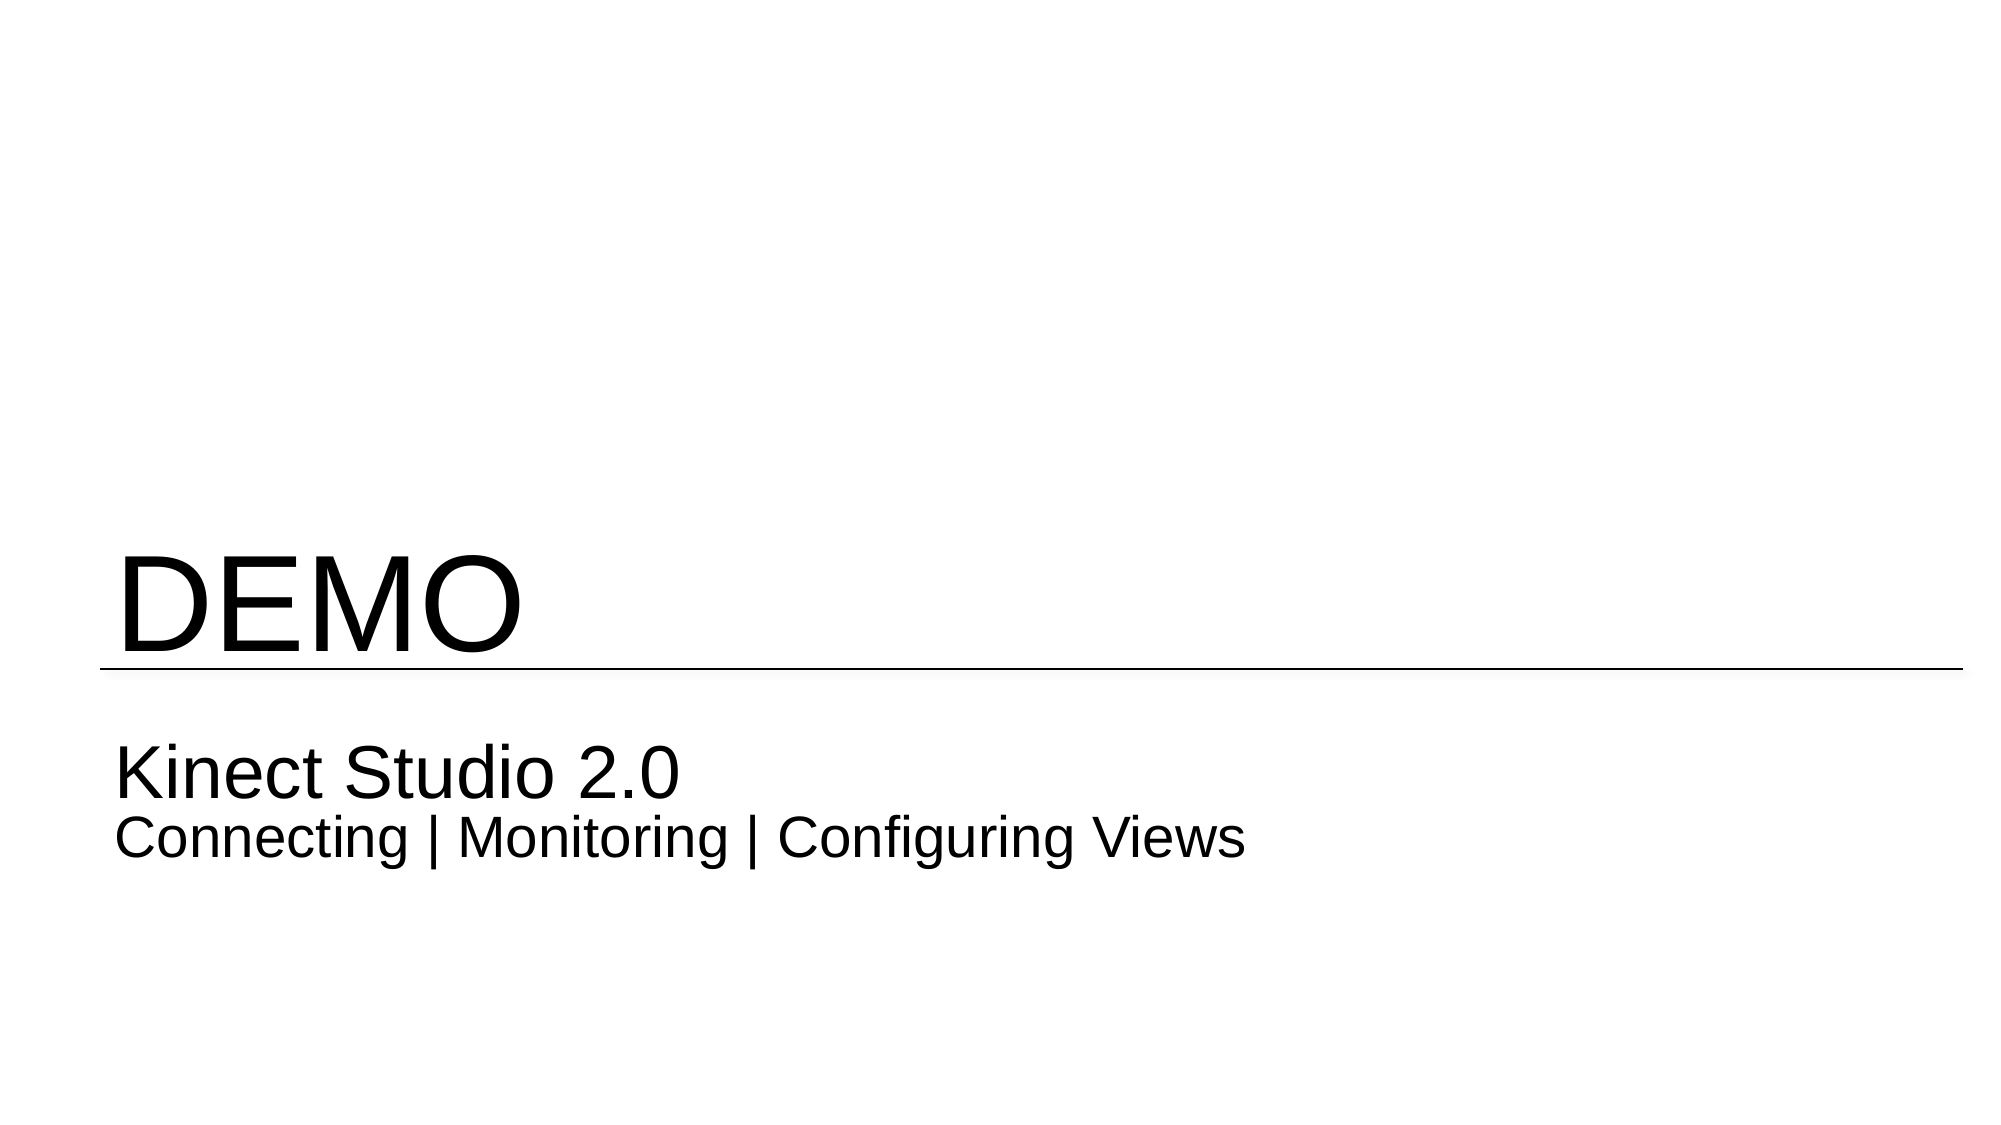

# Kinect Studio 2.0 Connecting | Monitoring | Configuring Views